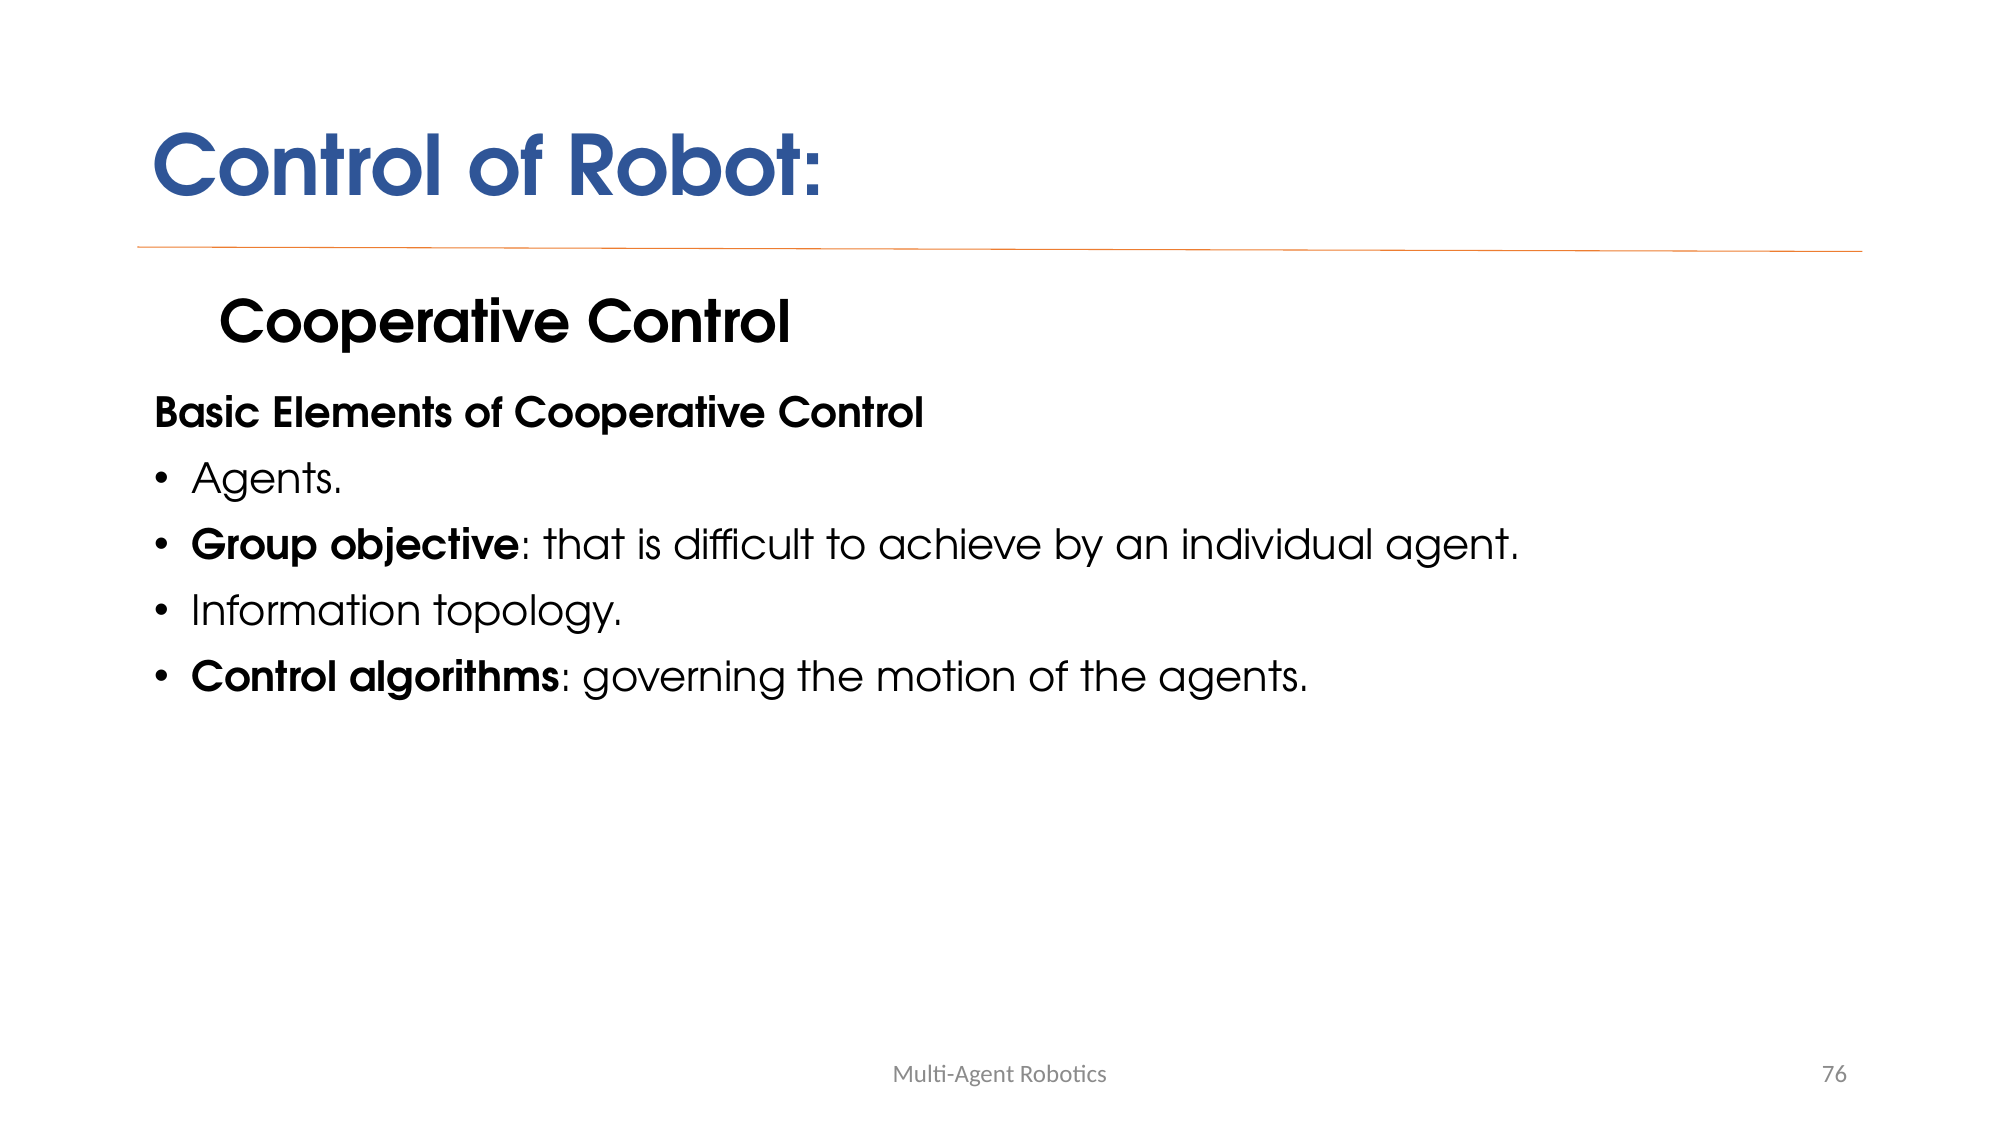

# Control of Robot:
Cooperative Control

Basic Elements of Cooperative Control
Agents.
Group objective: that is difficult to achieve by an individual agent.
Information topology.
Control algorithms: governing the motion of the agents.
Multi-Agent Robotics
76